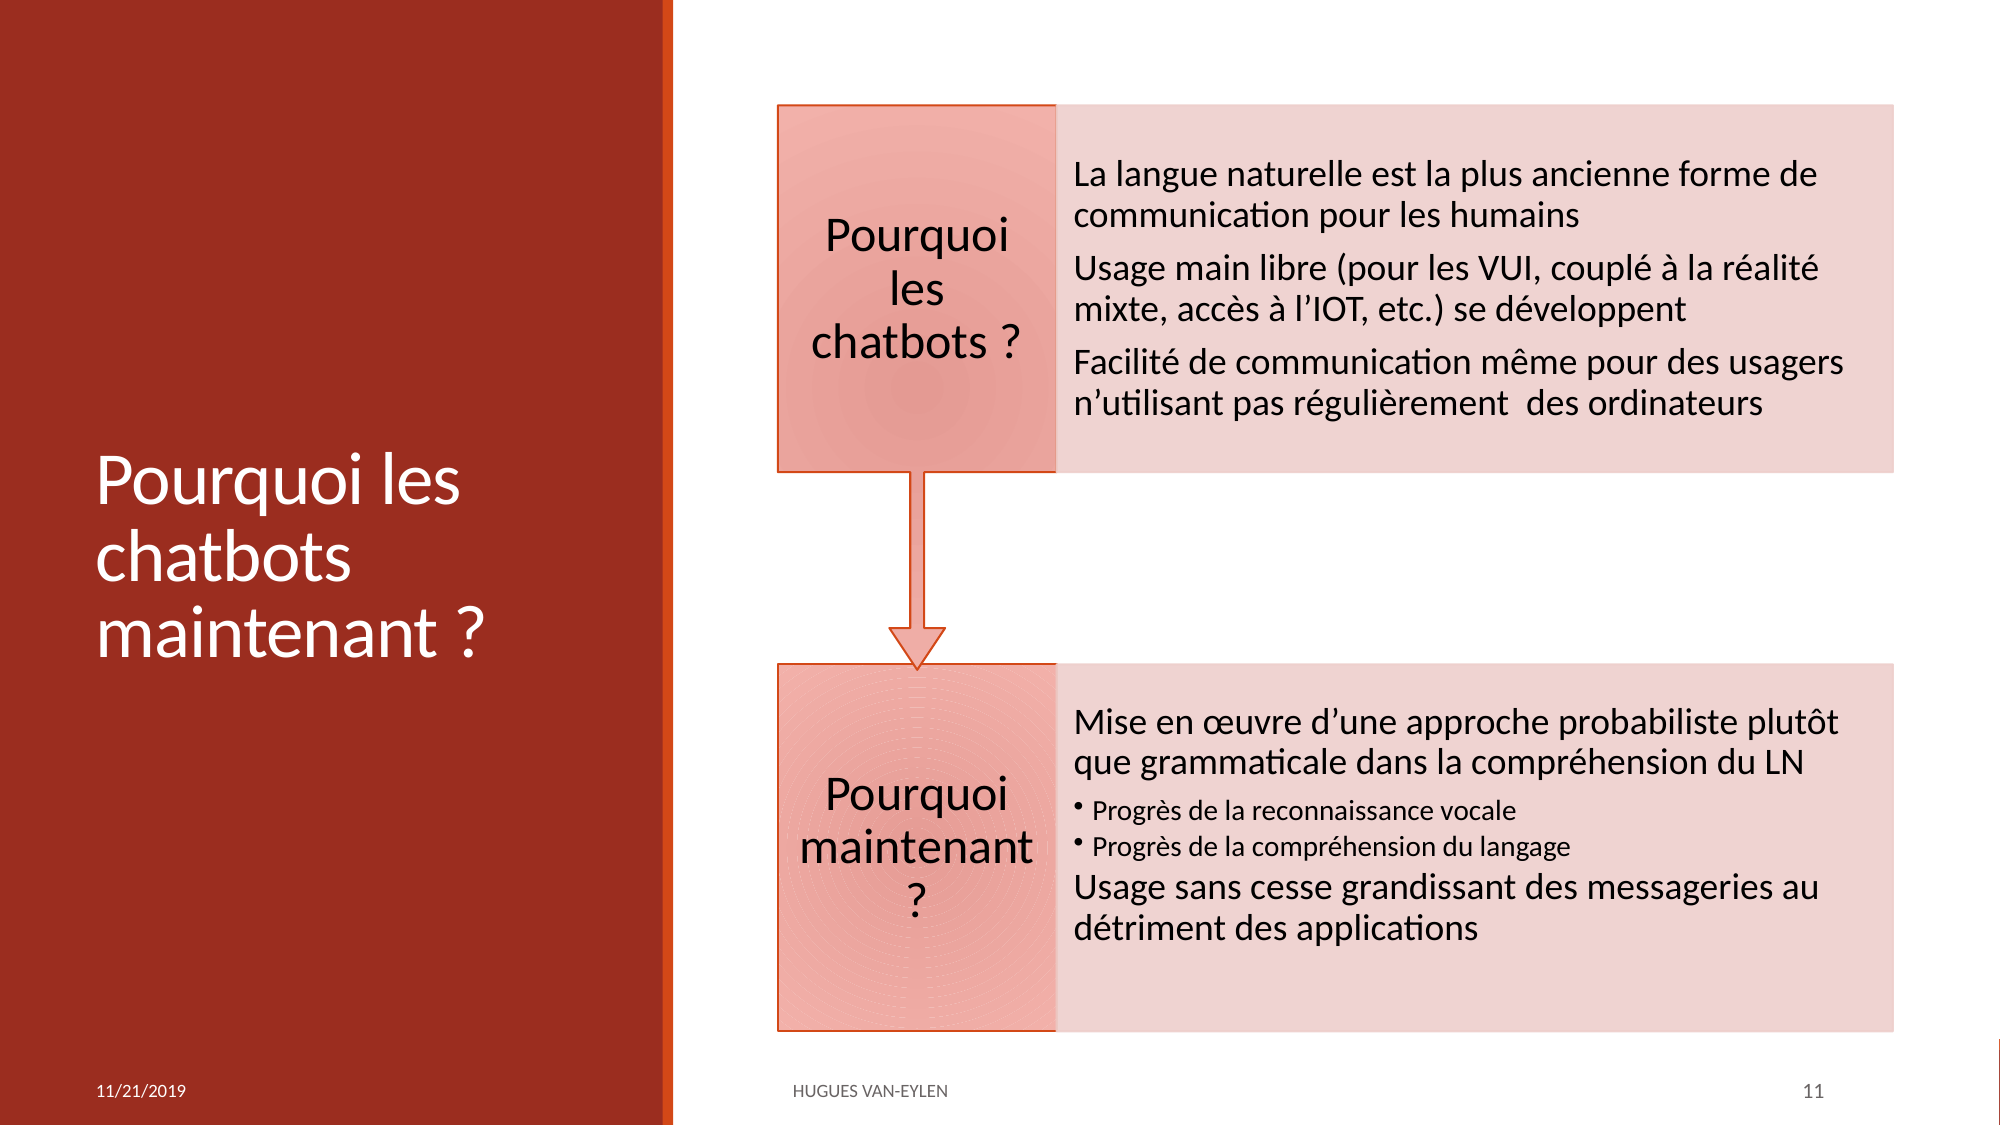

# Pourquoi les chatbots maintenant ?
Pourquoi maintenant ?
Mise en œuvre d’une approche probabiliste plutôt que grammaticale dans la compréhension du LN
Progrès de la reconnaissance vocale
Progrès de la compréhension du langage
Usage sans cesse grandissant des messageries au détriment des applications
Pourquoi les chatbots ?
La langue naturelle est la plus ancienne forme de communication pour les humains
Usage main libre (pour les VUI, couplé à la réalité mixte, accès à l’IOT, etc.) se développent
Facilité de communication même pour des usagers n’utilisant pas régulièrement  des ordinateurs
11/21/2019
Hugues Van-Eylen
11